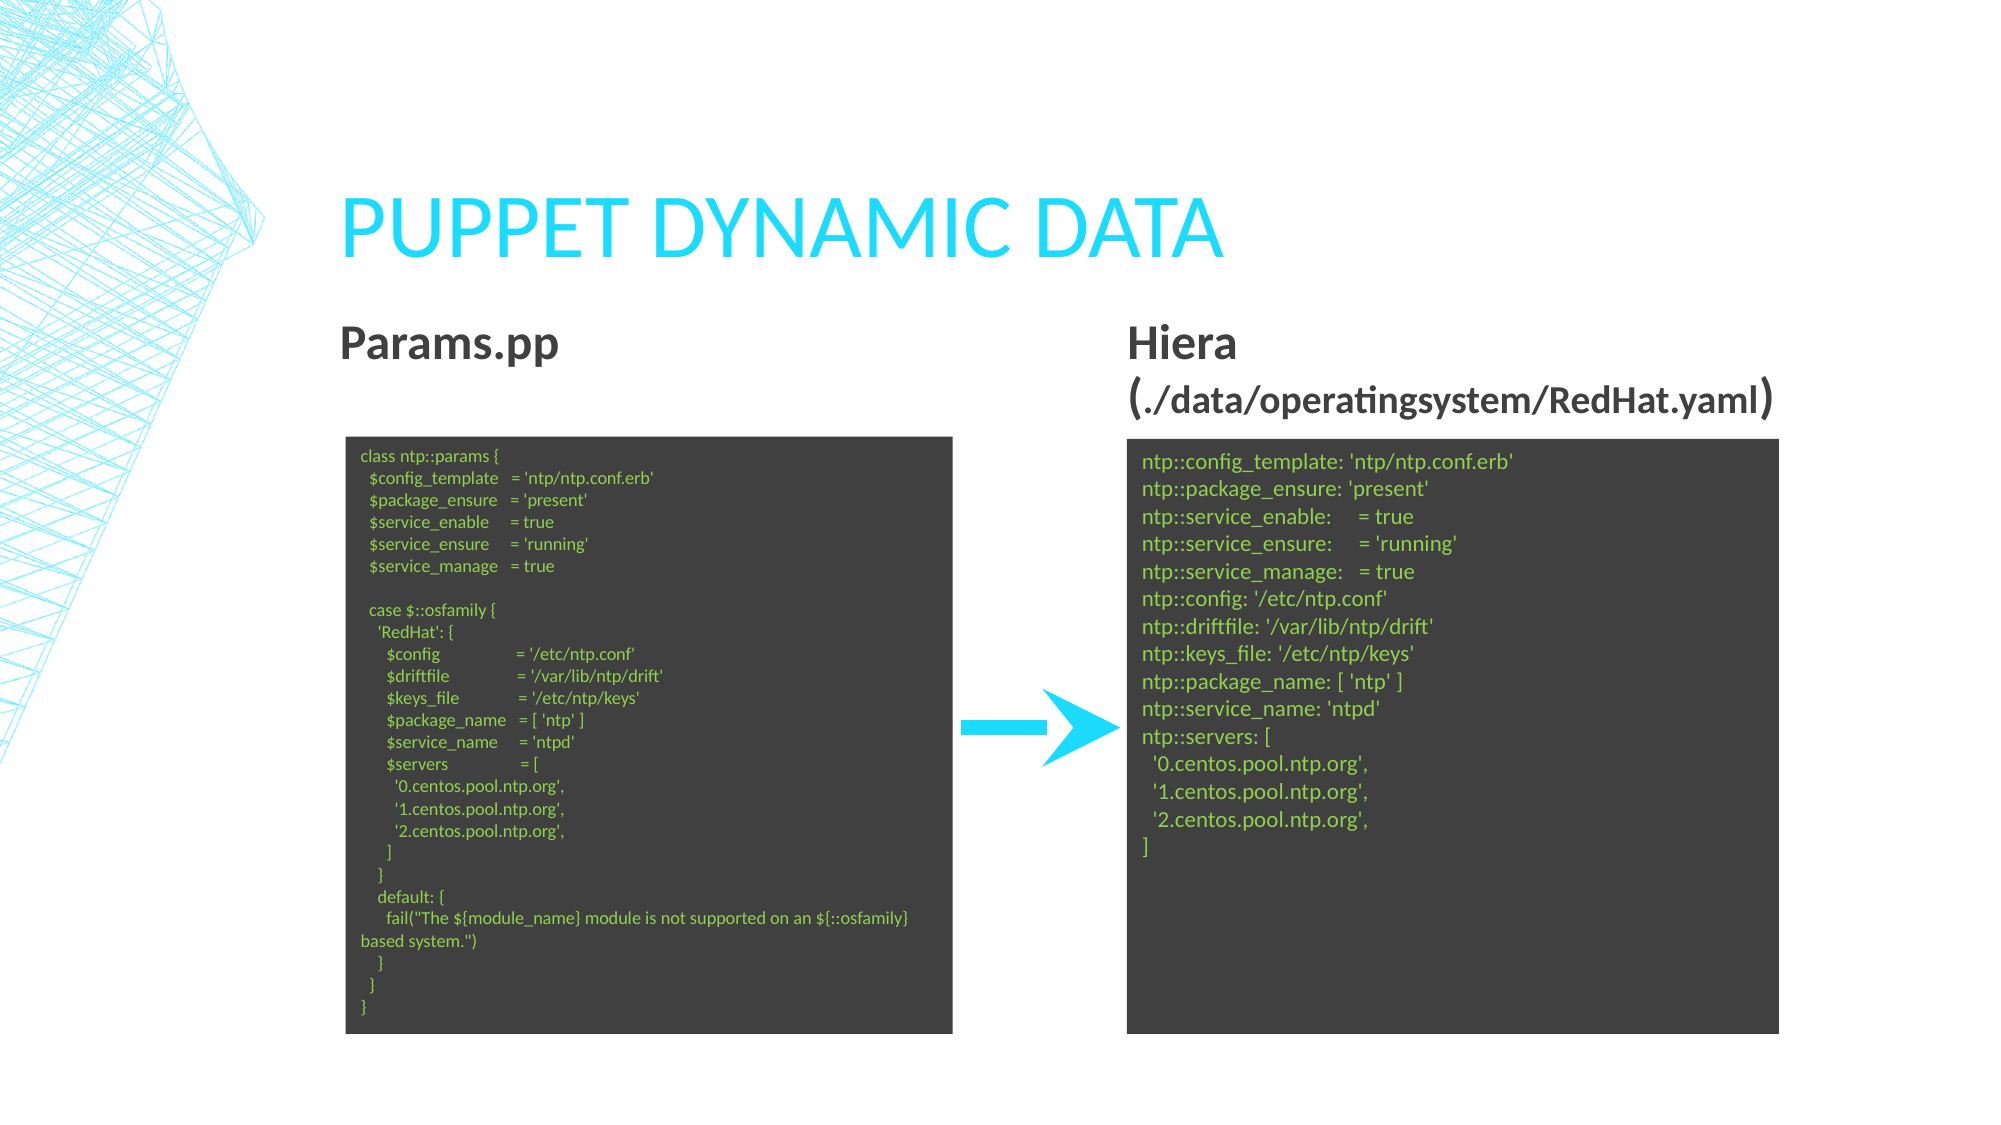

# Puppet Dynamic Data

Params.pp
Hiera (./data/operatingsystem/RedHat.yaml)
class ntp::params {
  $config_template   = 'ntp/ntp.conf.erb'
  $package_ensure   = 'present'
  $service_enable     = true
  $service_ensure     = 'running'
  $service_manage   = true

  case $::osfamily {
    'RedHat': {
      $config                  = '/etc/ntp.conf'
      $driftfile                = '/var/lib/ntp/drift'
      $keys_file              = '/etc/ntp/keys'
      $package_name   = [ 'ntp' ]
      $service_name     = 'ntpd'
      $servers                 = [
        '0.centos.pool.ntp.org',
        '1.centos.pool.ntp.org',
        '2.centos.pool.ntp.org',
      ]
    }
    default: {
      fail("The ${module_name} module is not supported on an ${::osfamily} based system.")
    }
  }
}
ntp::config_template: 'ntp/ntp.conf.erb'
ntp::package_ensure: 'present'
ntp::service_enable:     = true
ntp::service_ensure:     = 'running'
ntp::service_manage:   = true
ntp::config: '/etc/ntp.conf'
ntp::driftfile: '/var/lib/ntp/drift'
ntp::keys_file: '/etc/ntp/keys'
ntp::package_name: [ 'ntp' ]
ntp::service_name: 'ntpd'
ntp::servers: [
  '0.centos.pool.ntp.org',
  '1.centos.pool.ntp.org',
  '2.centos.pool.ntp.org',
]